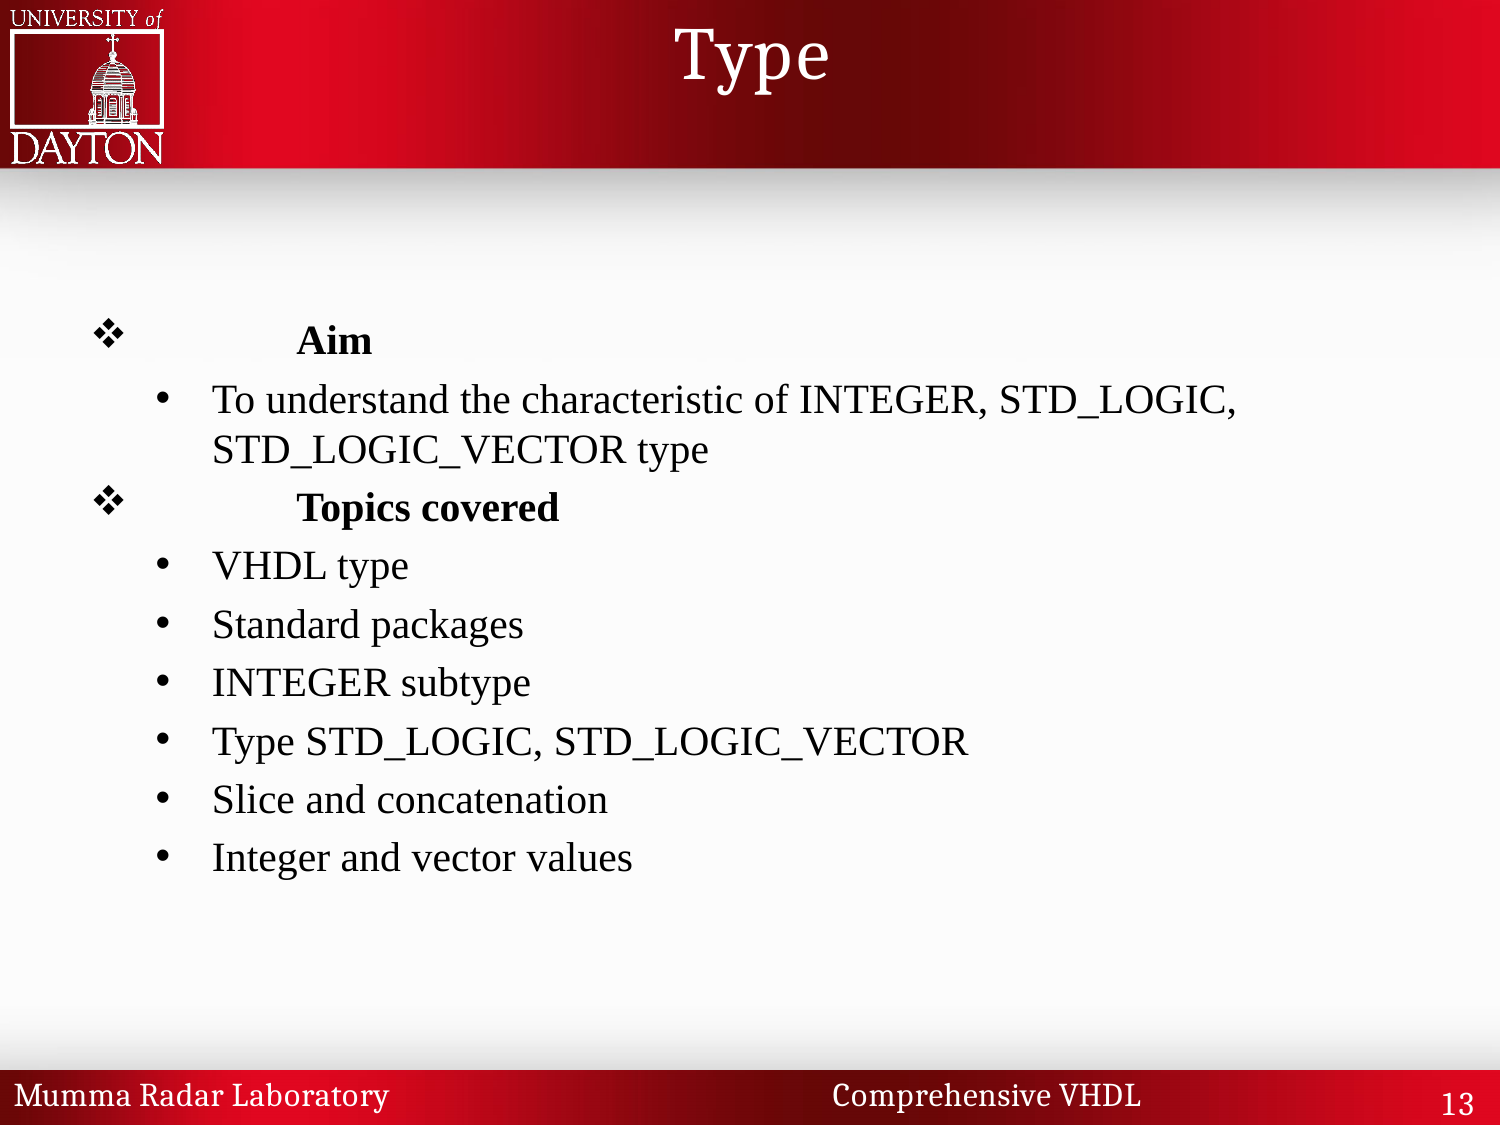

# Type

	Aim
To understand the characteristic of INTEGER, STD_LOGIC, STD_LOGIC_VECTOR type
	Topics covered
VHDL type
Standard packages
INTEGER subtype
Type STD_LOGIC, STD_LOGIC_VECTOR
Slice and concatenation
Integer and vector values

Mumma Radar Laboratory                                                             Comprehensive VHDL